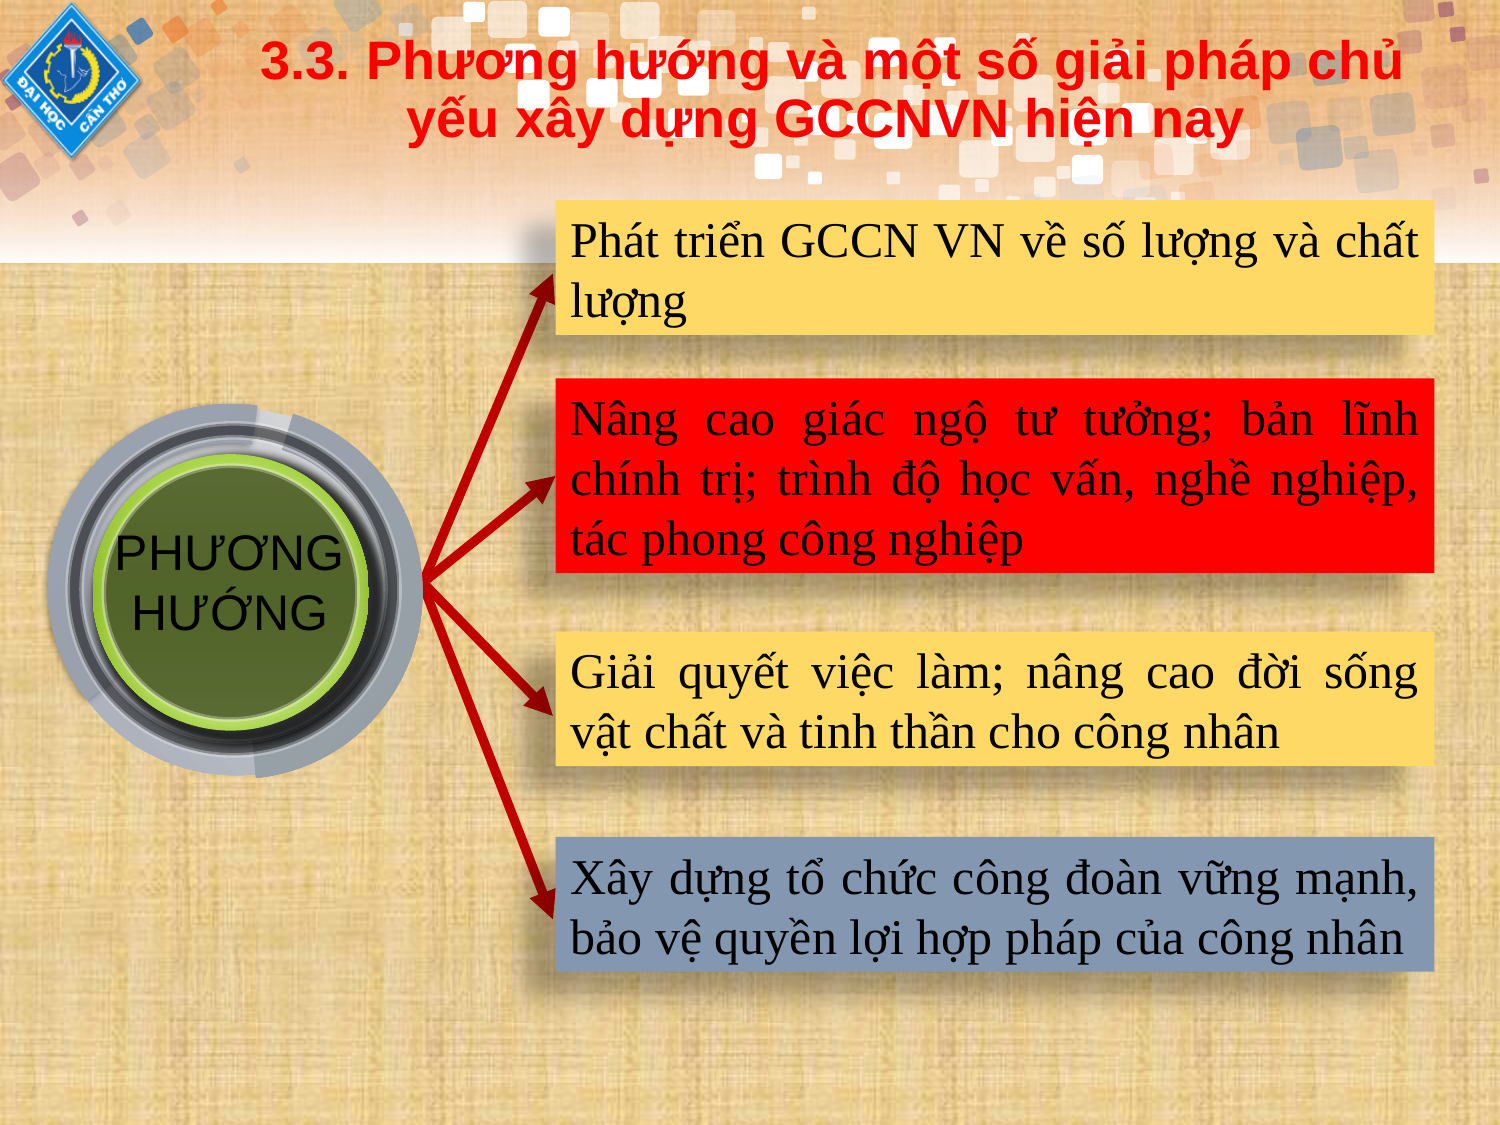

3.3. Phương hướng và một số giải pháp chủ yếu xây dựng GCCNVN hiện nay
Phát triển GCCN VN về số lượng và chất lượng
Nâng cao giác ngộ tư tưởng; bản lĩnh chính trị; trình độ học vấn, nghề nghiệp, tác phong công nghiệp

PHƯƠNG HƯỚNG
Giải quyết việc làm; nâng cao đời sống vật chất và tinh thần cho công nhân
Xây dựng tổ chức công đoàn vững mạnh, bảo vệ quyền lợi hợp pháp của công nhân